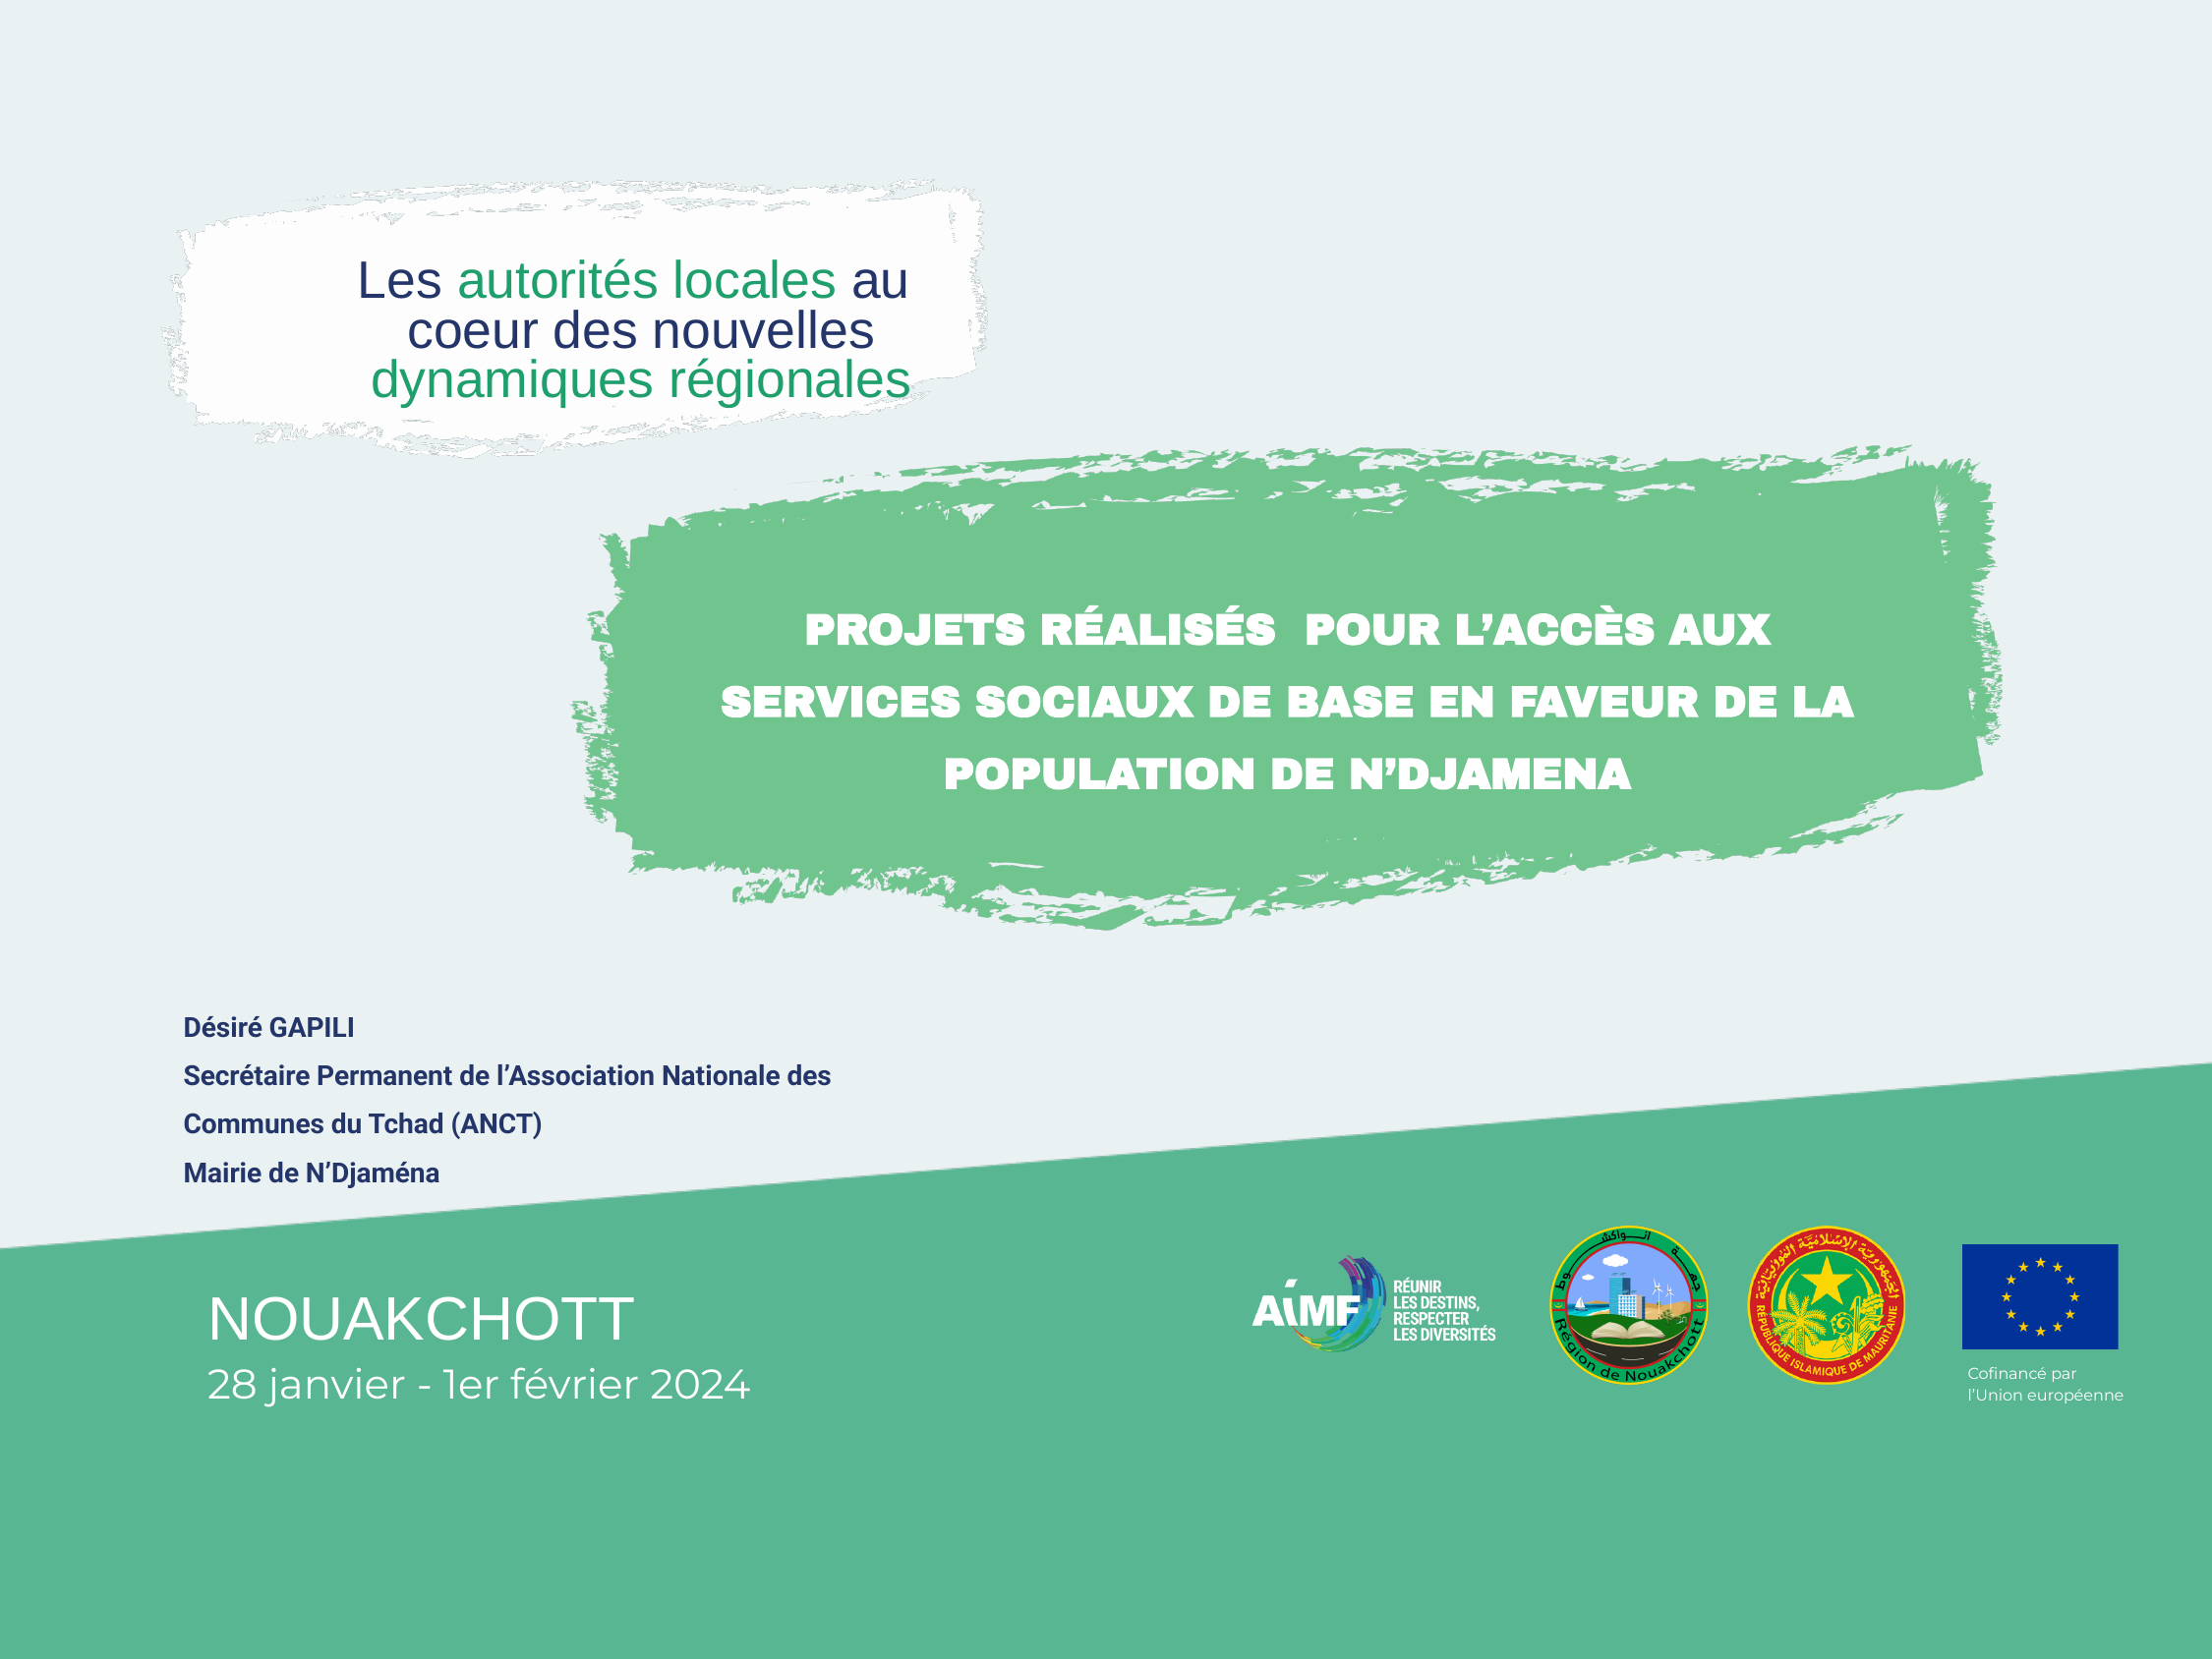

Les autorités locales au
coeur des nouvelles dynamiques régionales

Projets réalisés  pour l’accès aux services sociaux de base en faveur de la population DE N’DJAMENA
Désiré GAPILI
Secrétaire Permanent de l’Association Nationale des Communes du Tchad (ANCT)
Mairie de N’Djaména

Cofinancé par l’Union européenne
NOUAKCHOTT
28 janvier - 1er février 2024